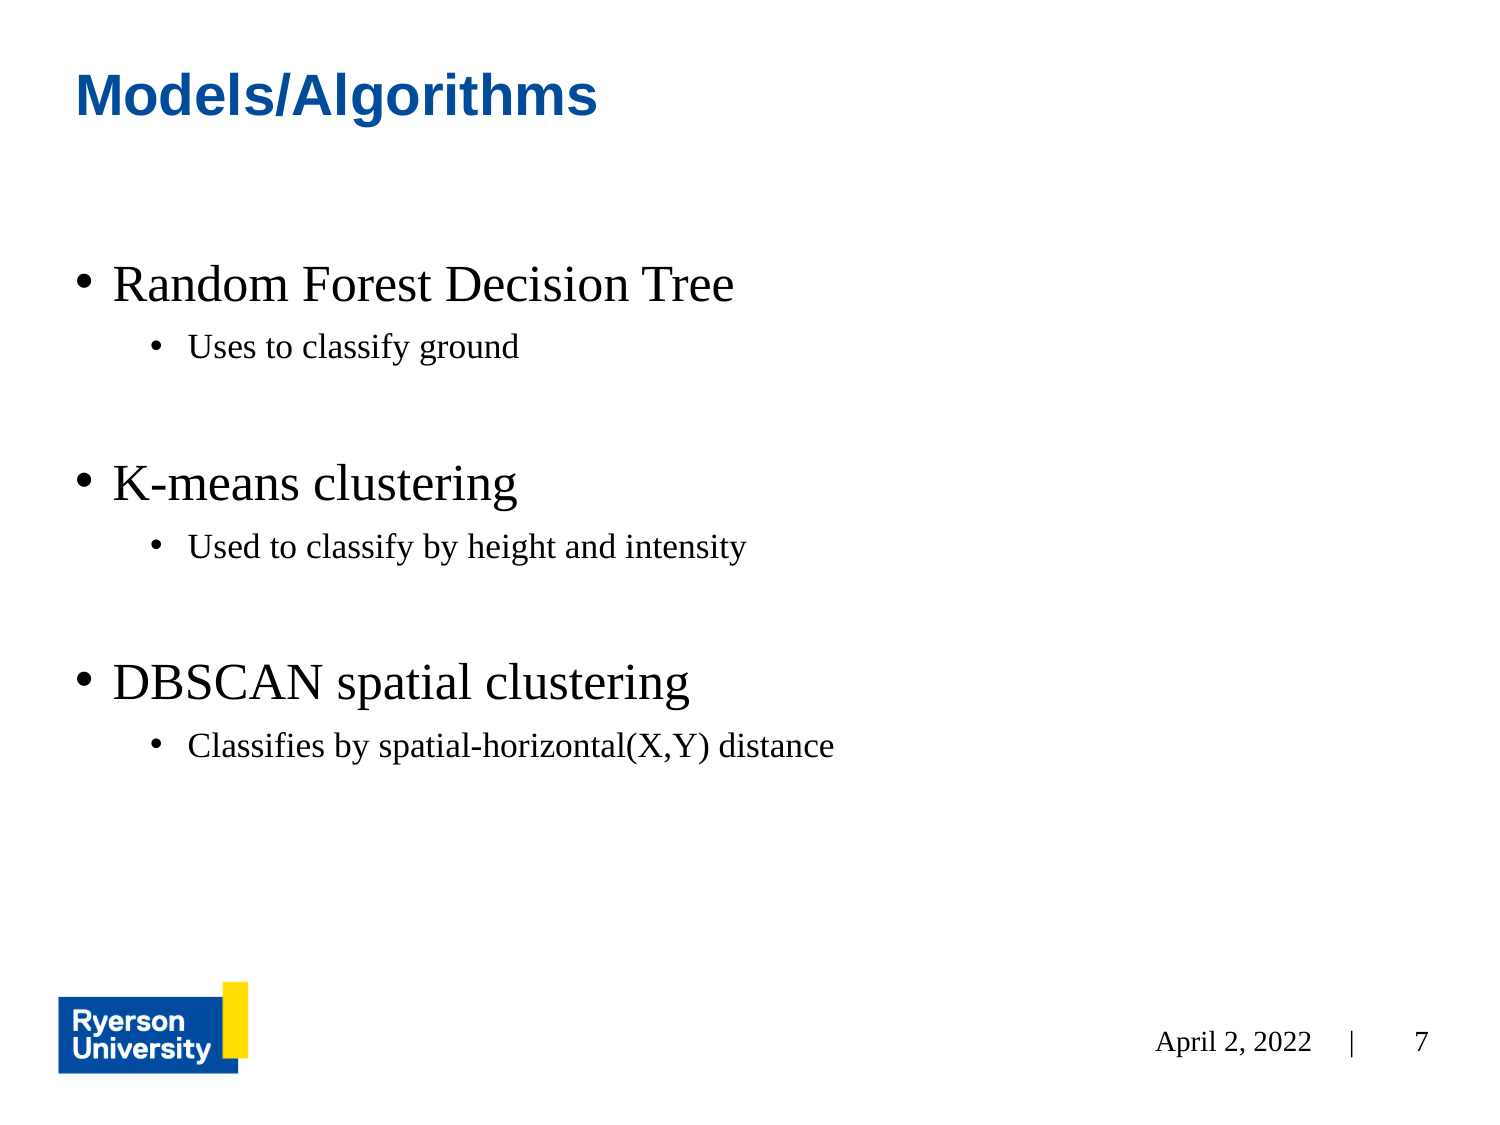

# Models/Algorithms
Random Forest Decision Tree
Uses to classify ground

K-means clustering
Used to classify by height and intensity

DBSCAN spatial clustering
Classifies by spatial-horizontal(X,Y) distance

7
April 2, 2022     |